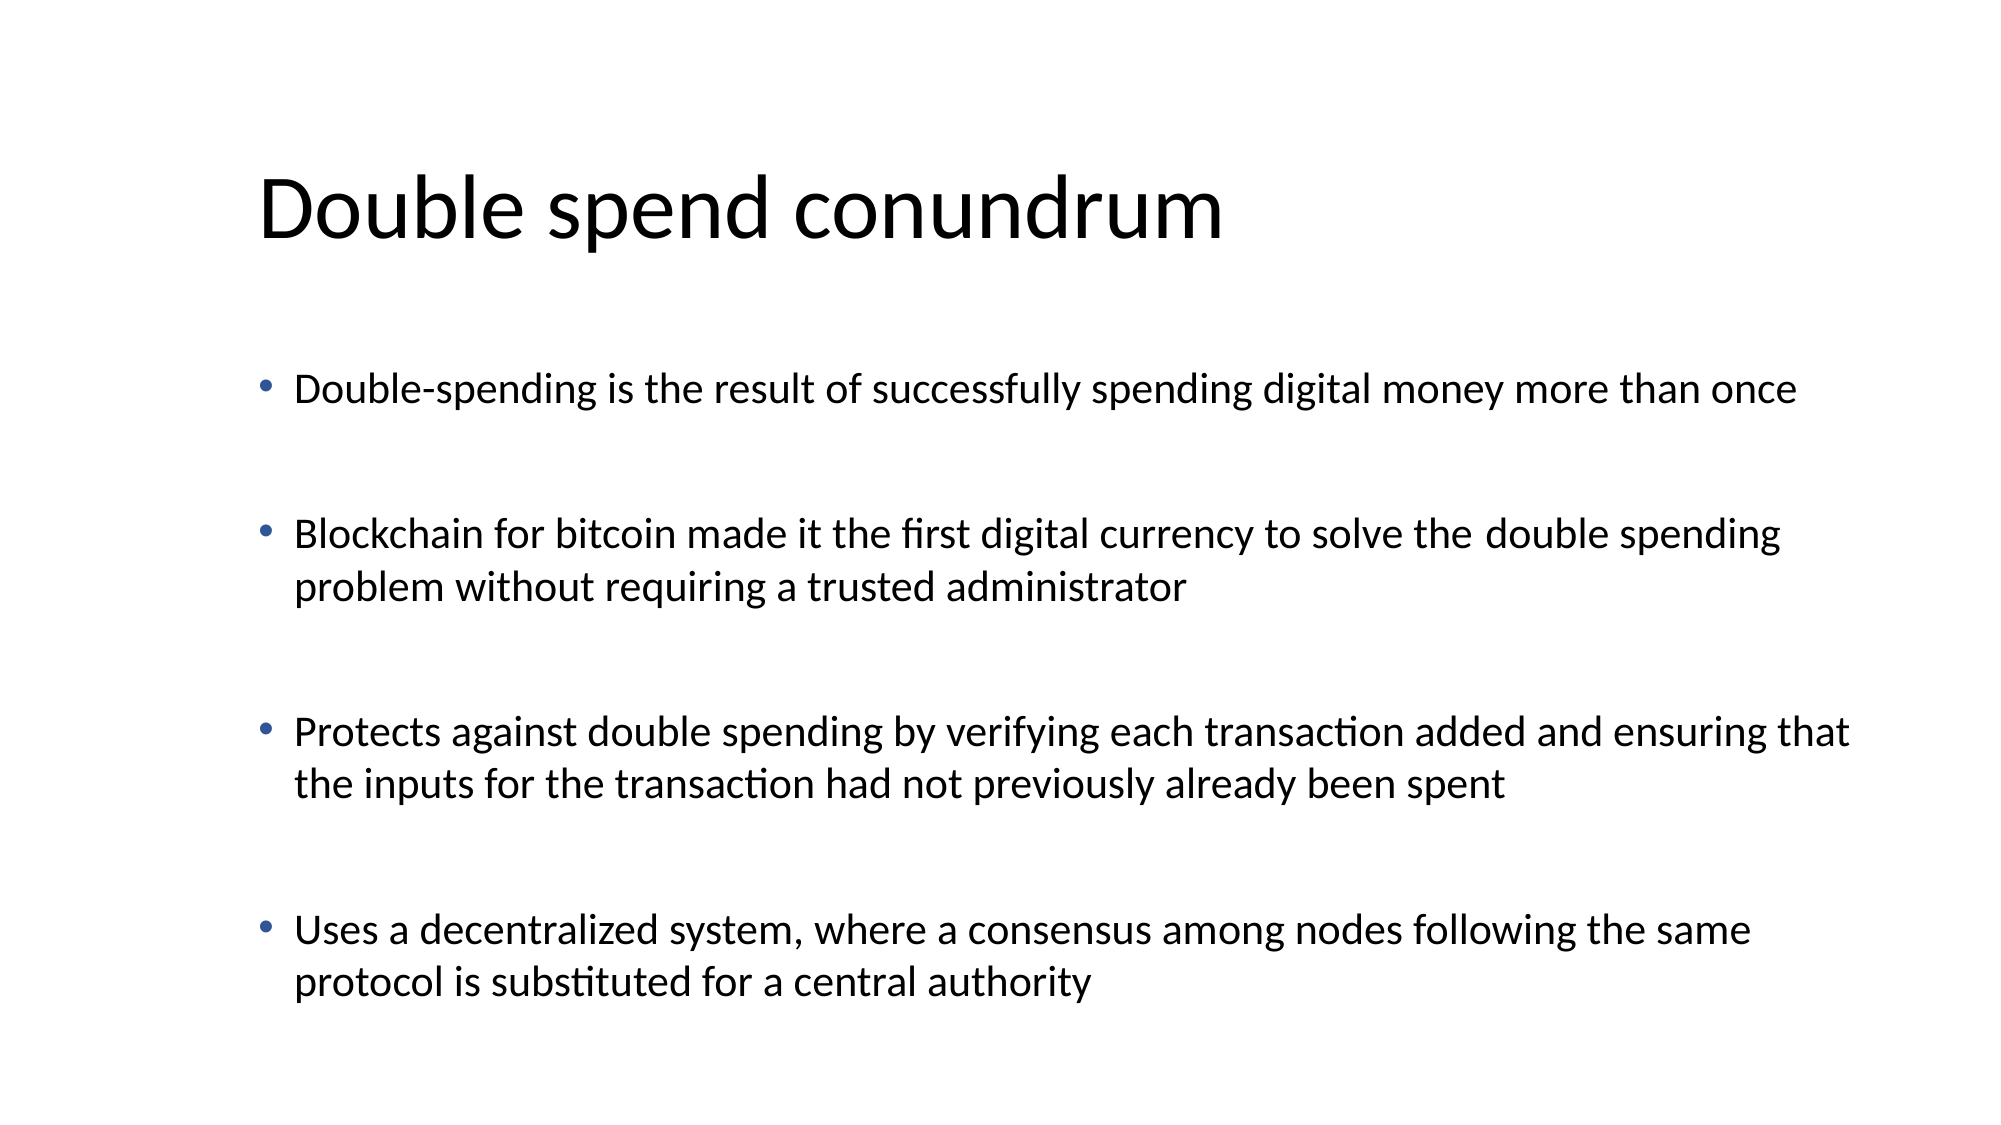

Double spend conundrum
Double-spending is the result of successfully spending digital money more than once

Blockchain for bitcoin made it the first digital currency to solve the double spending problem without requiring a trusted administrator

Protects against double spending by verifying each transaction added and ensuring that the inputs for the transaction had not previously already been spent

Uses a decentralized system, where a consensus among nodes following the same protocol is substituted for a central authority